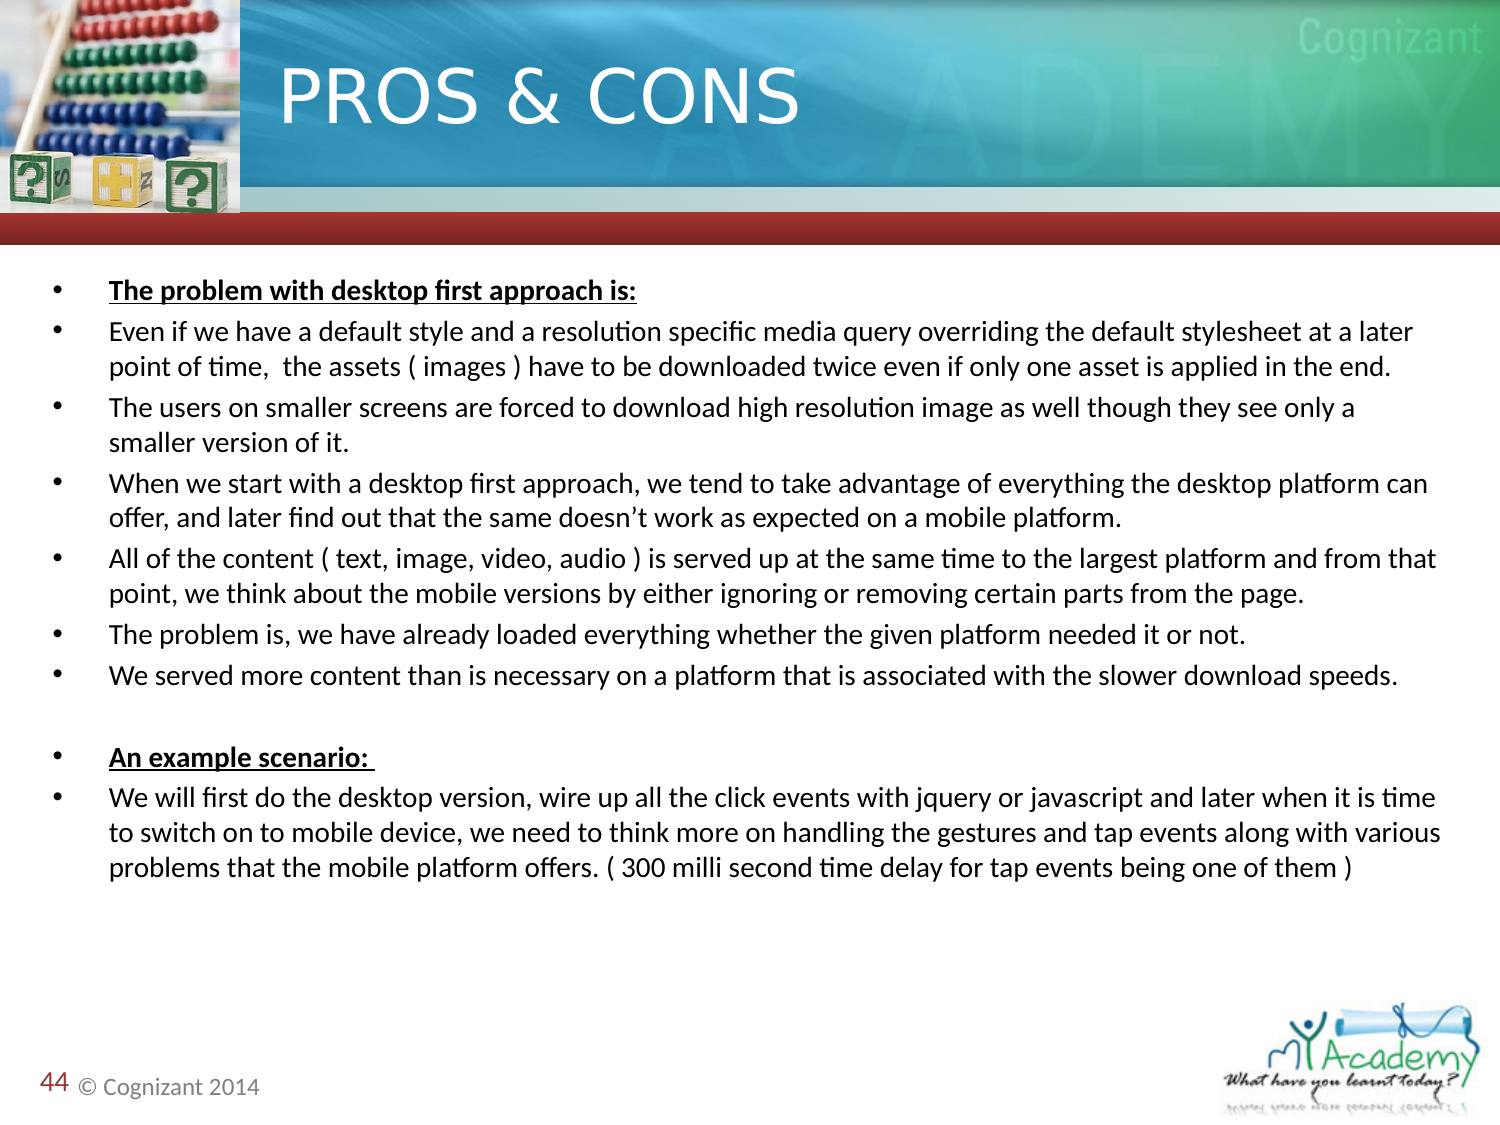

# PROS & CONS
The problem with desktop first approach is:
Even if we have a default style and a resolution specific media query overriding the default stylesheet at a later point of time,  the assets ( images ) have to be downloaded twice even if only one asset is applied in the end.
The users on smaller screens are forced to download high resolution image as well though they see only a smaller version of it.
When we start with a desktop first approach, we tend to take advantage of everything the desktop platform can offer, and later find out that the same doesn’t work as expected on a mobile platform.
All of the content ( text, image, video, audio ) is served up at the same time to the largest platform and from that point, we think about the mobile versions by either ignoring or removing certain parts from the page.
The problem is, we have already loaded everything whether the given platform needed it or not.
We served more content than is necessary on a platform that is associated with the slower download speeds.

An example scenario:
We will first do the desktop version, wire up all the click events with jquery or javascript and later when it is time to switch on to mobile device, we need to think more on handling the gestures and tap events along with various problems that the mobile platform offers. ( 300 milli second time delay for tap events being one of them )

44